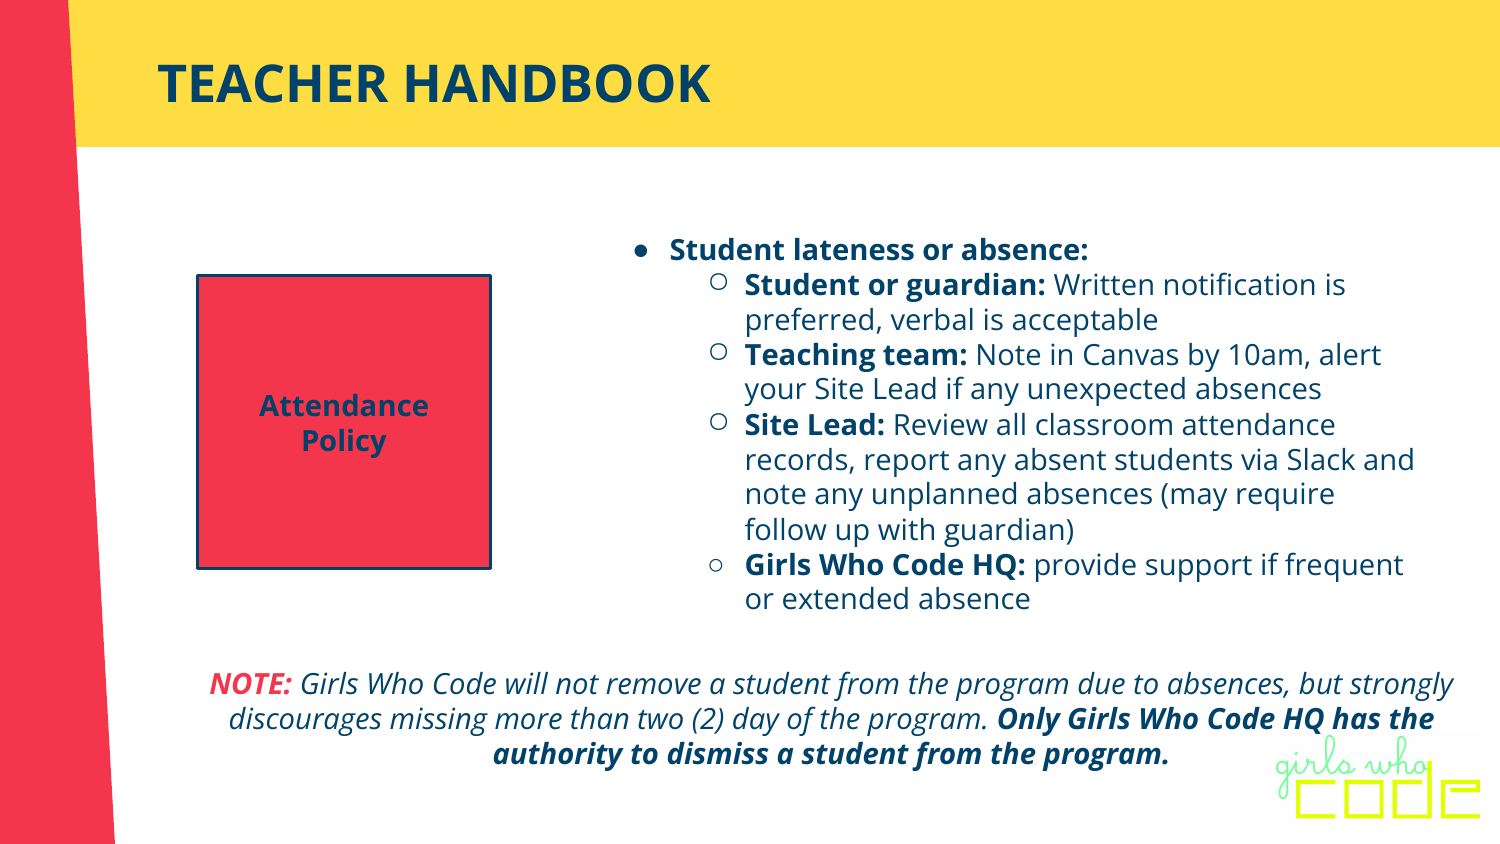

# TEACHER HANDBOOK
Student lateness or absence:
Student or guardian: Written notification is preferred, verbal is acceptable
Teaching team: Note in Canvas by 10am, alert your Site Lead if any unexpected absences
Site Lead: Review all classroom attendance records, report any absent students via Slack and note any unplanned absences (may require follow up with guardian)
Girls Who Code HQ: provide support if frequent or extended absence

Attendance Policy
NOTE: Girls Who Code will not remove a student from the program due to absences, but strongly discourages missing more than two (2) day of the program. Only Girls Who Code HQ has the authority to dismiss a student from the program.